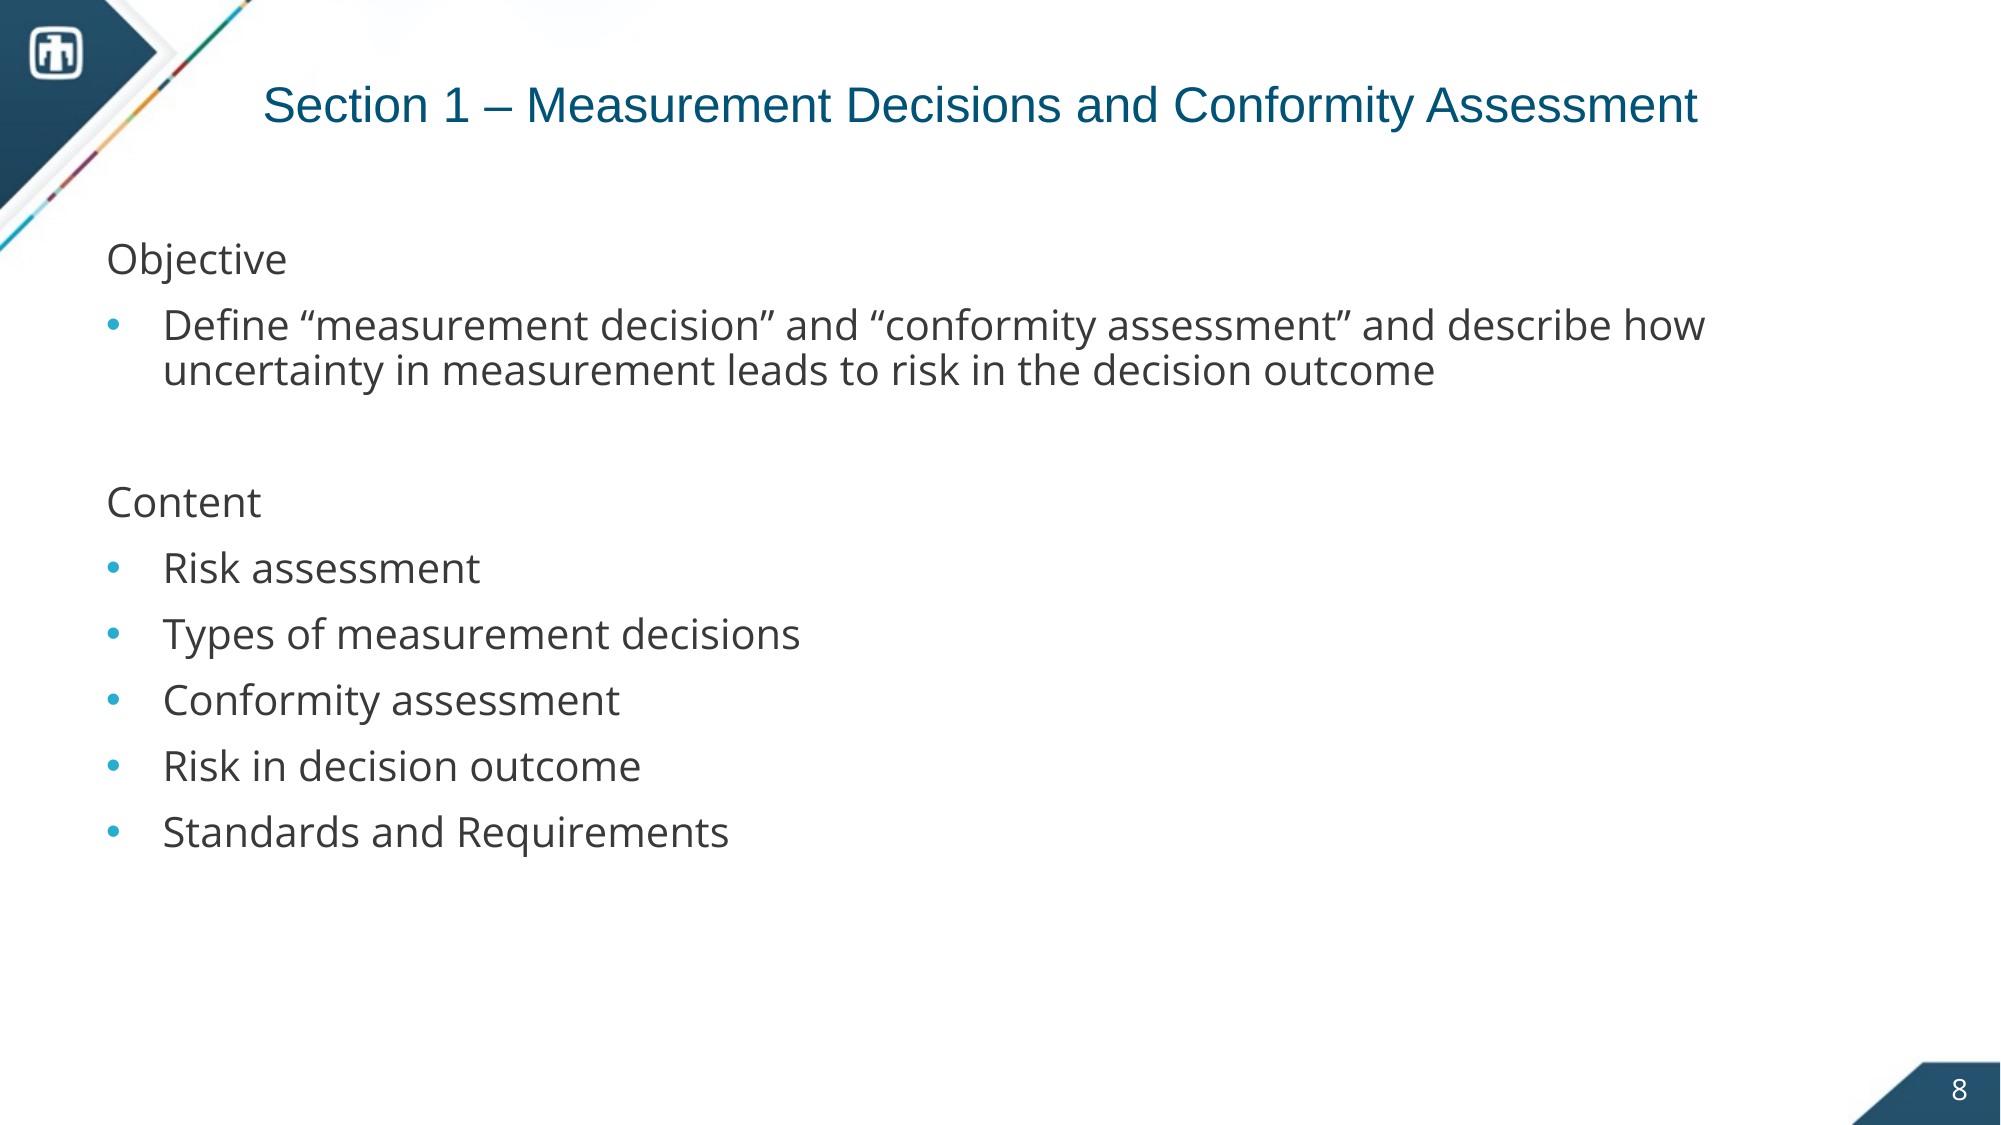

# Section 1 – Measurement Decisions and Conformity Assessment
Objective
Define “measurement decision” and “conformity assessment” and describe how uncertainty in measurement leads to risk in the decision outcome

Content
Risk assessment
Types of measurement decisions
Conformity assessment
Risk in decision outcome
Standards and Requirements

8